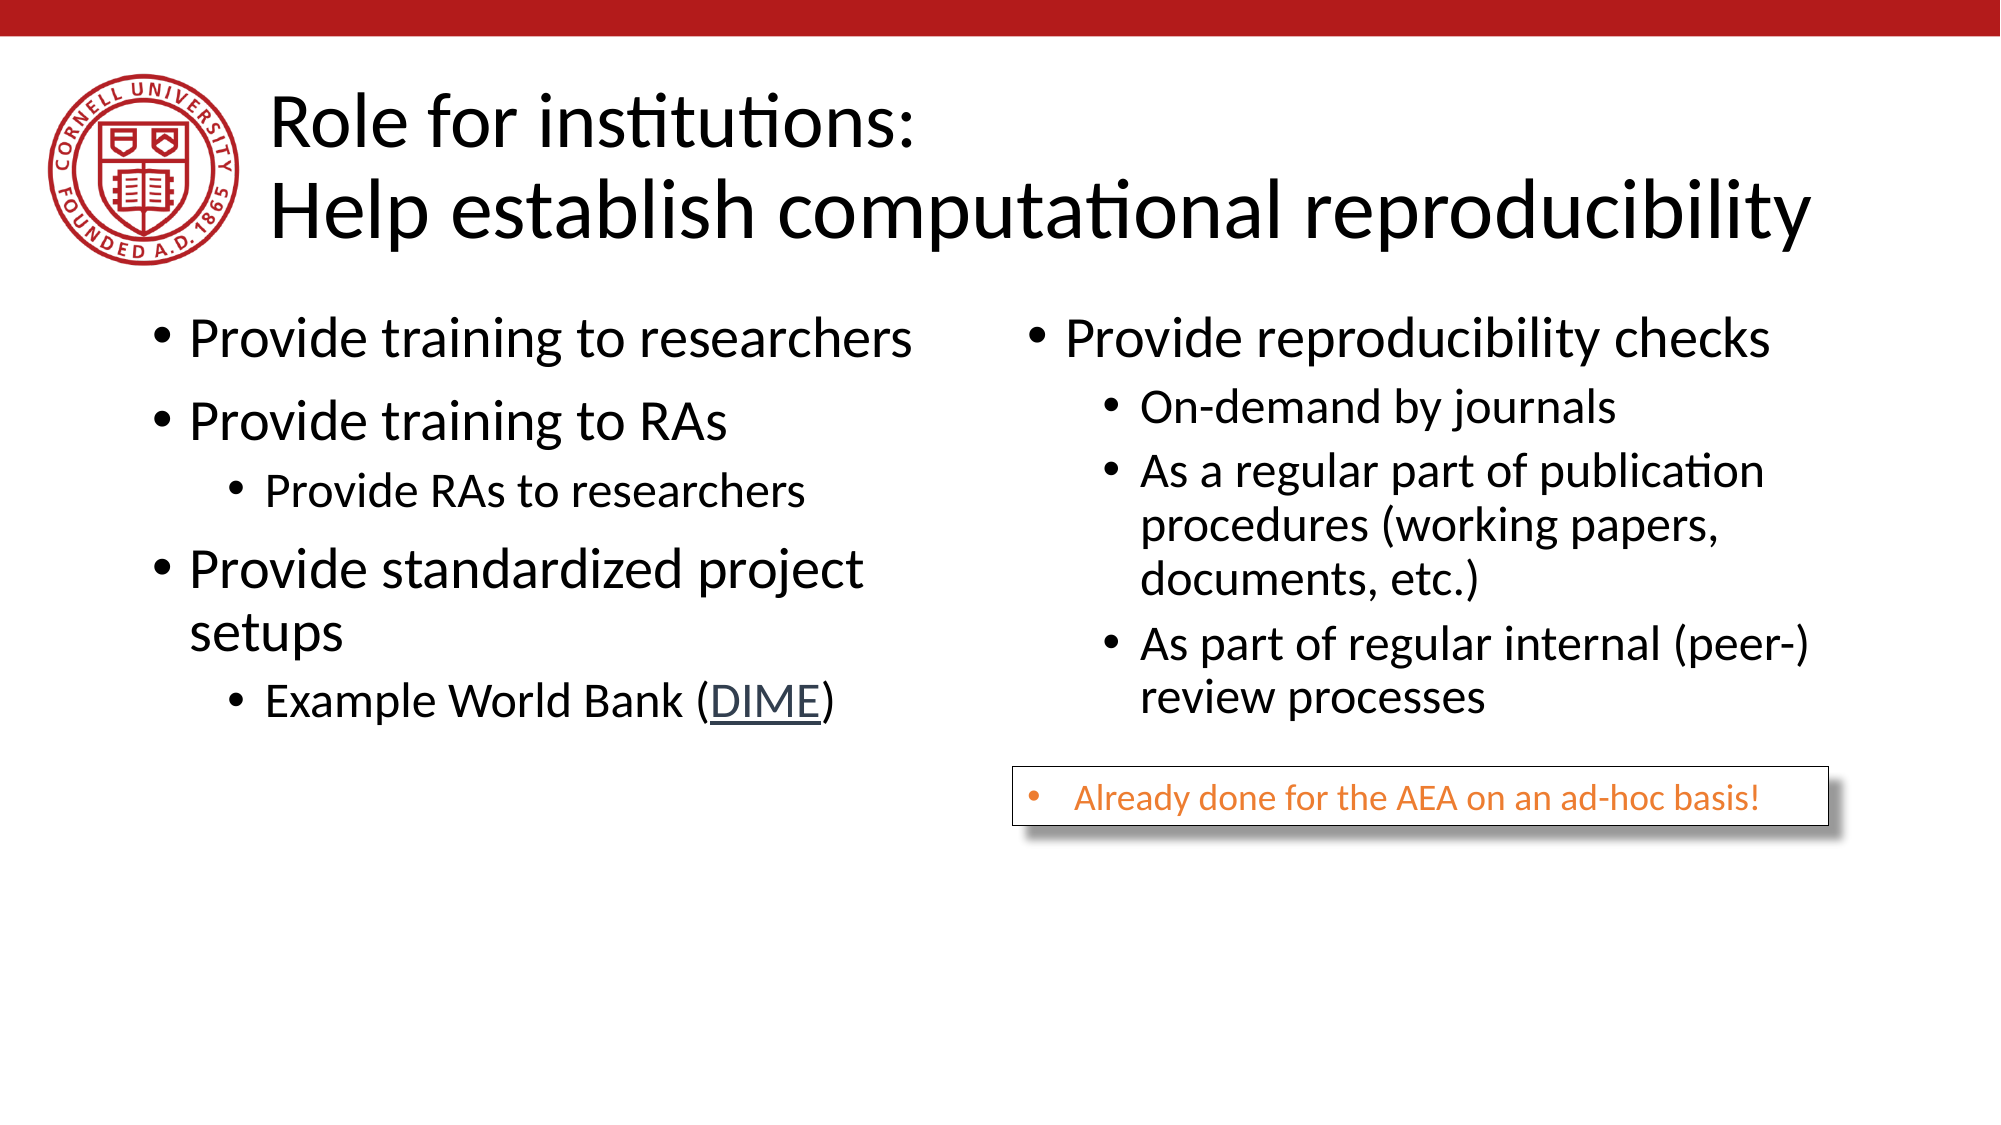

# Role for institutions: Help establish computational reproducibility
Provide reproducibility checks
On-demand by journals
As a regular part of publication procedures (working papers, documents, etc.)
As part of regular internal (peer-) review processes

Provide training to researchers
Provide training to RAs
Provide RAs to researchers
Provide standardized project setups
Example World Bank (DIME)

Already done for the AEA on an ad-hoc basis!